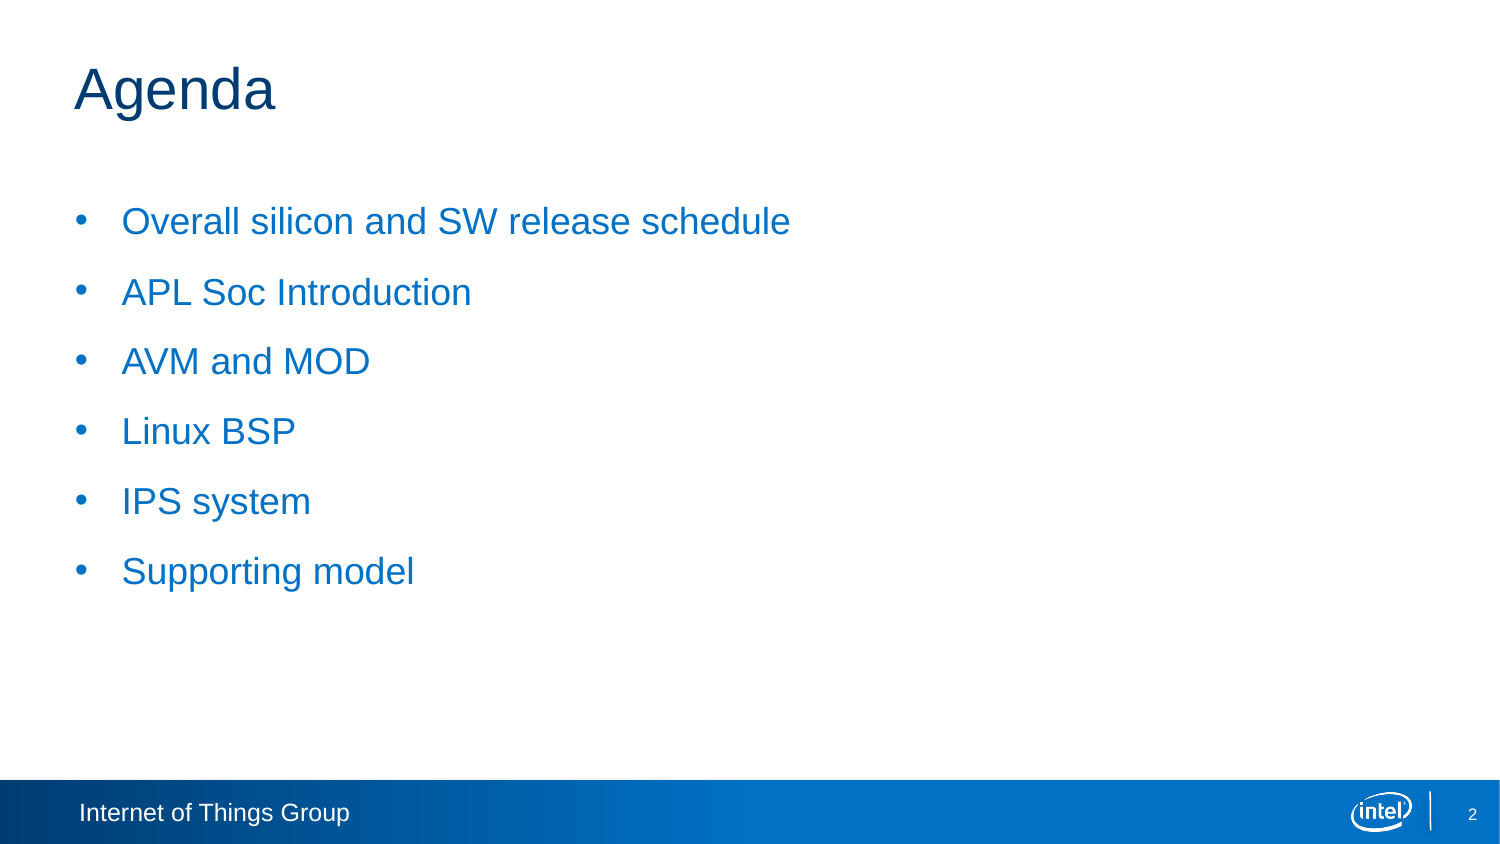

# Agenda
Overall silicon and SW release schedule
APL Soc Introduction
AVM and MOD
Linux BSP
IPS system
Supporting model

2